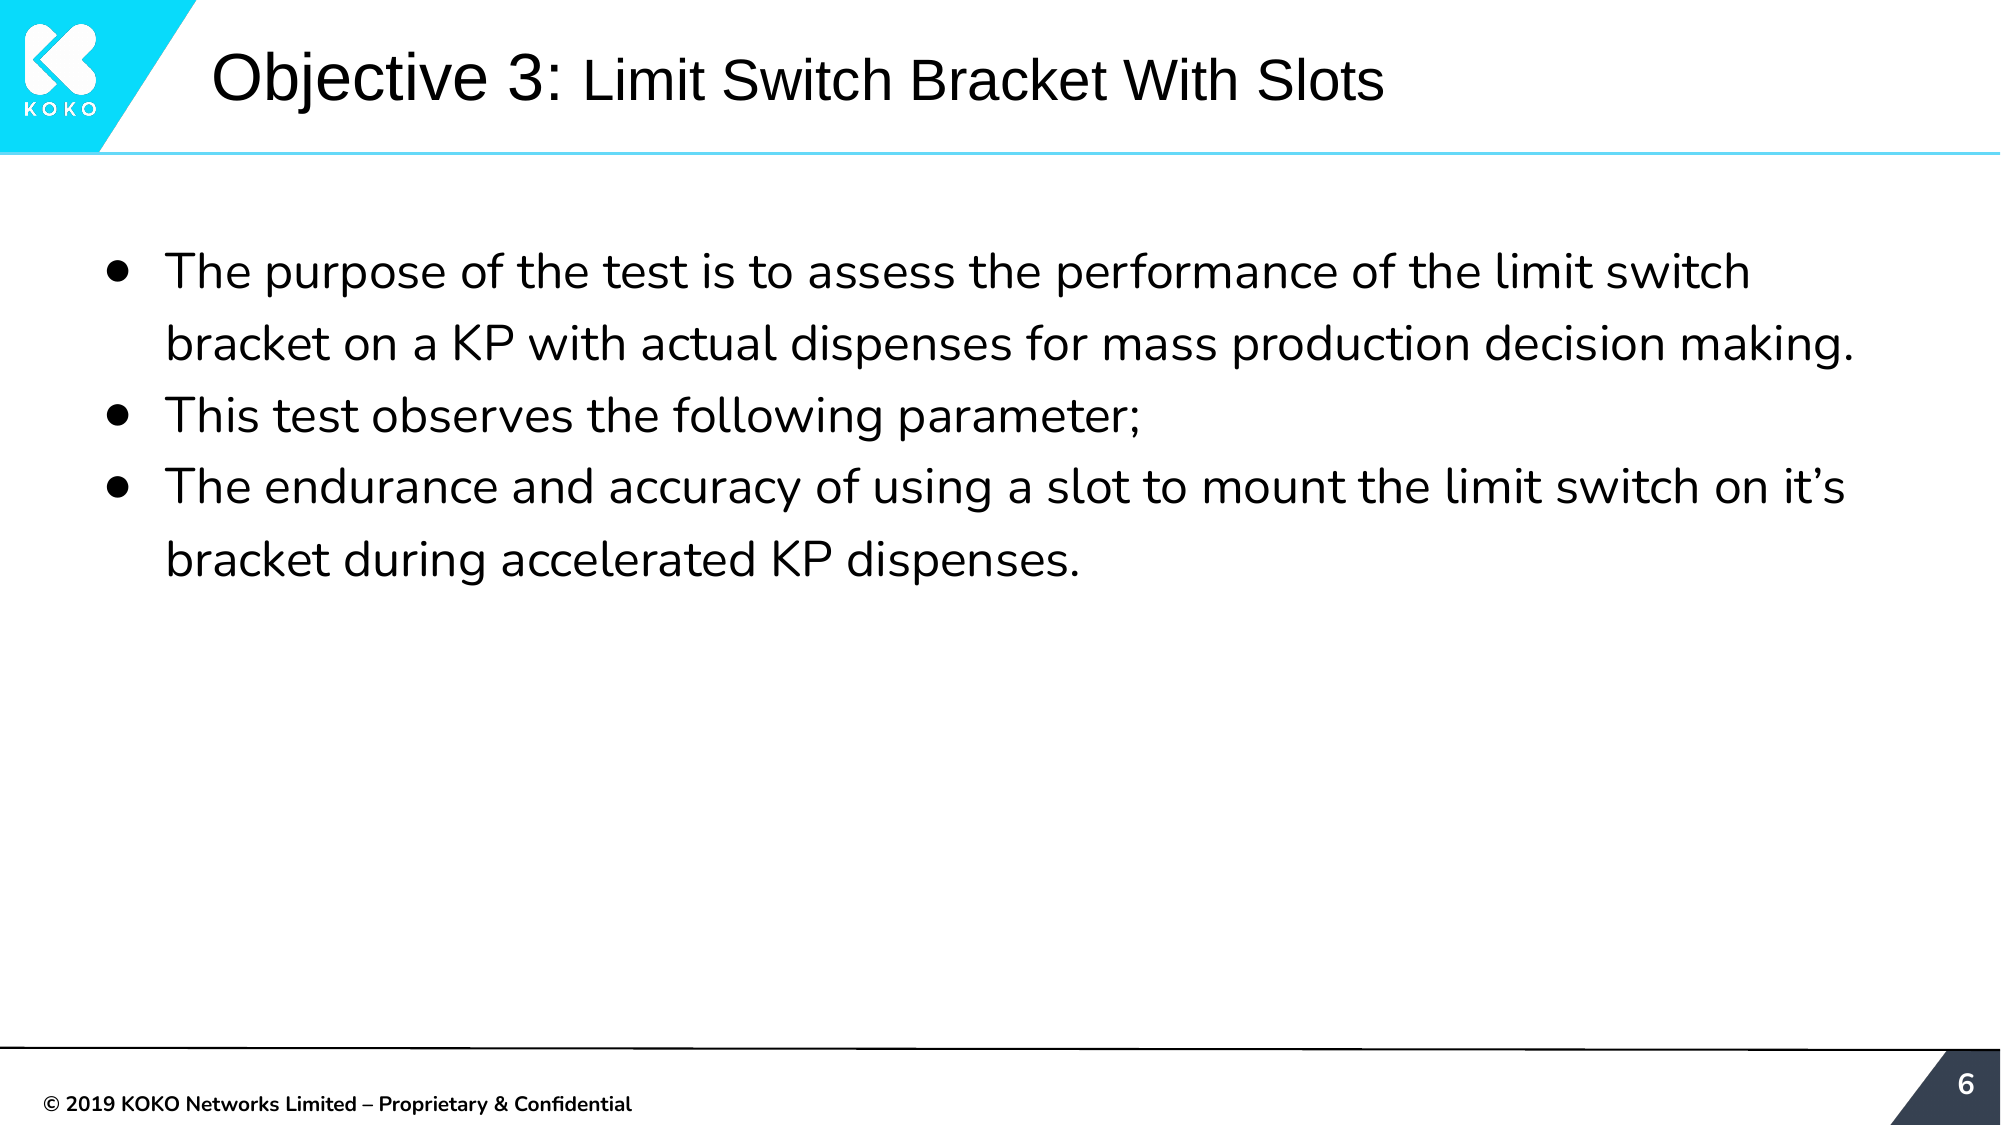

# Objective 3: Limit Switch Bracket With Slots
The purpose of the test is to assess the performance of the limit switch bracket on a KP with actual dispenses for mass production decision making.
This test observes the following parameter;
The endurance and accuracy of using a slot to mount the limit switch on it’s bracket during accelerated KP dispenses.

6